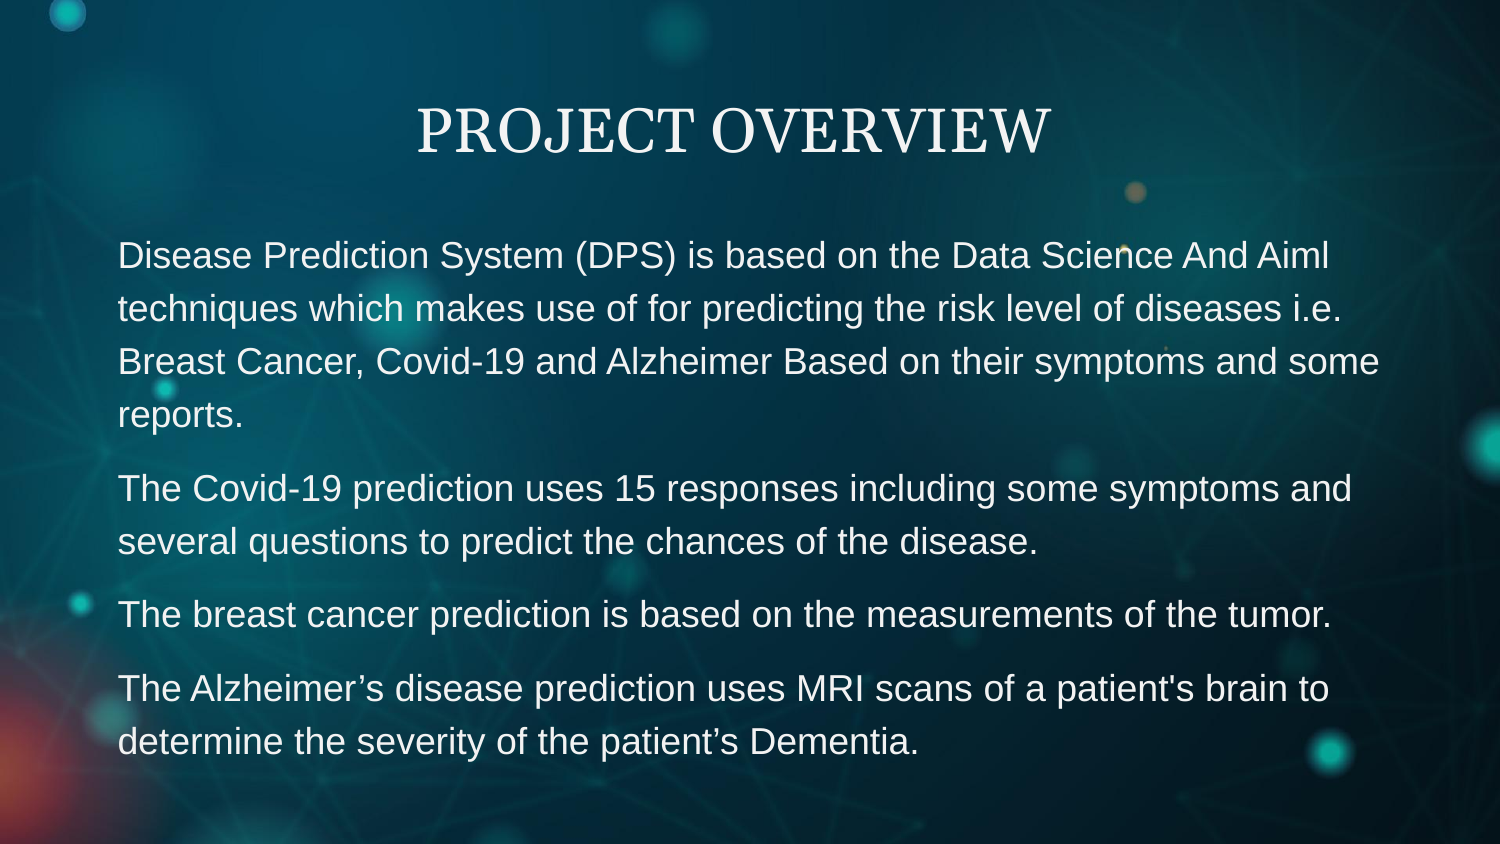

# PROJECT OVERVIEW
Disease Prediction System (DPS) is based on the Data Science And Aiml techniques which makes use of for predicting the risk level of diseases i.e. Breast Cancer, Covid-19 and Alzheimer Based on their symptoms and some reports.

The Covid-19 prediction uses 15 responses including some symptoms and several questions to predict the chances of the disease.

The breast cancer prediction is based on the measurements of the tumor.

The Alzheimer’s disease prediction uses MRI scans of a patient's brain to determine the severity of the patient’s Dementia.